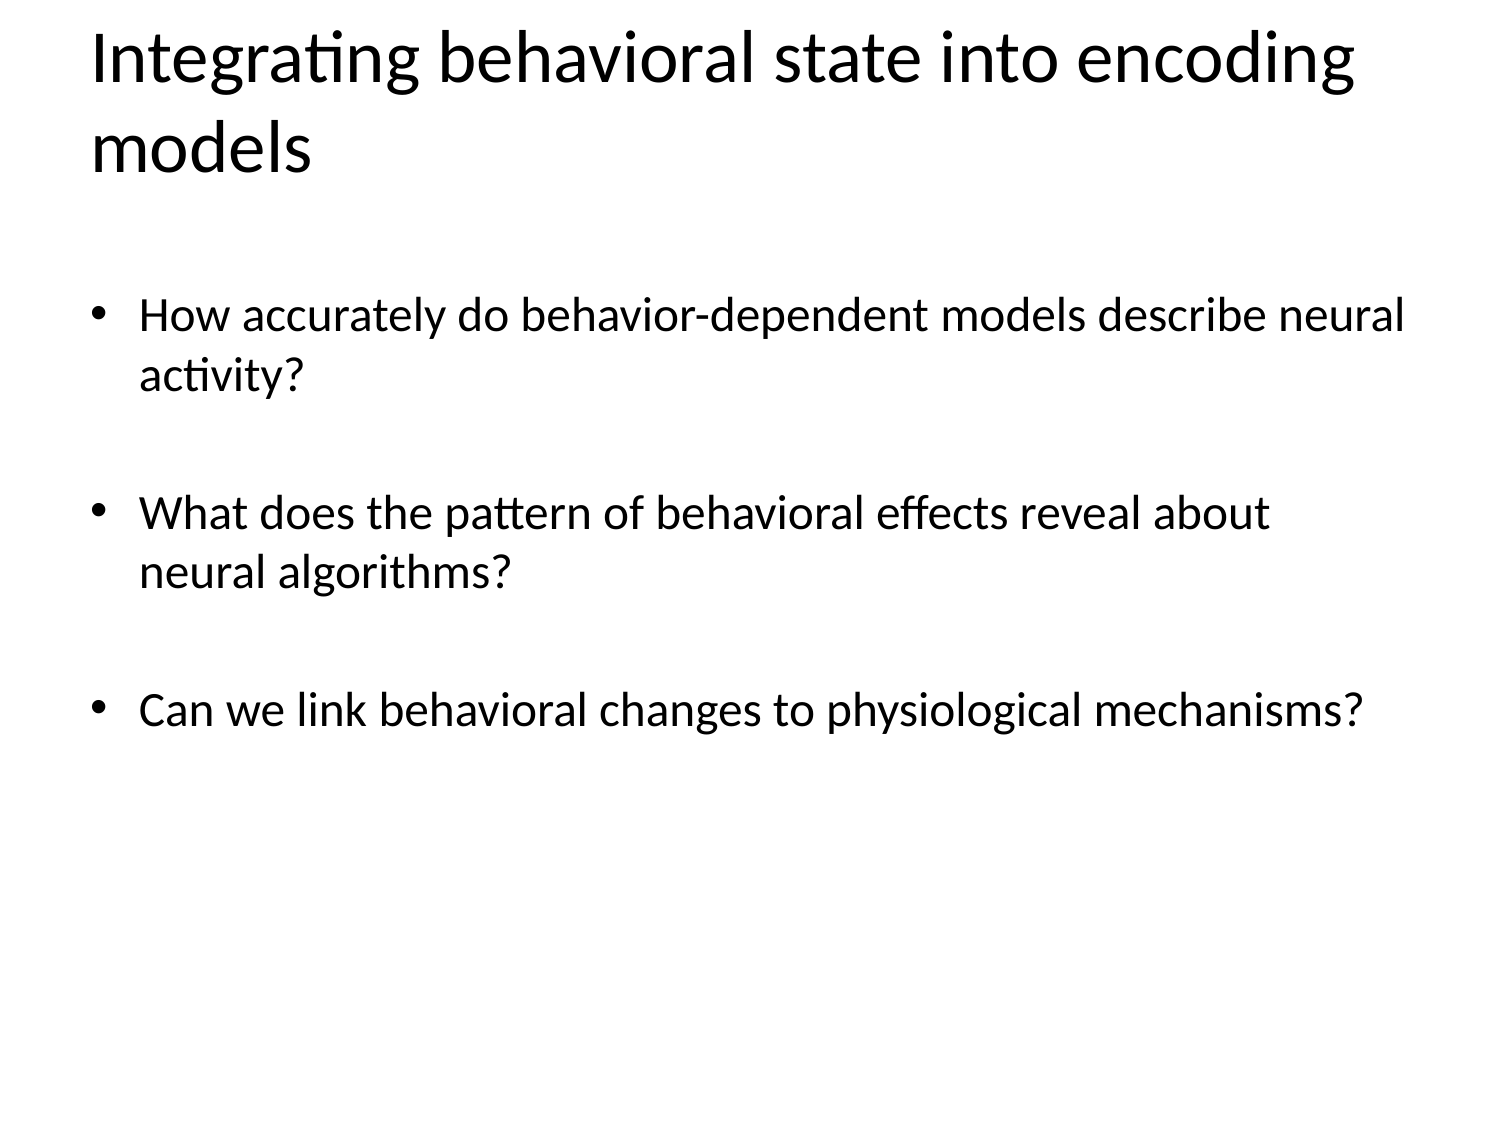

# Integrating behavioral state into encoding models
How accurately do behavior-dependent models describe neural activity?

What does the pattern of behavioral effects reveal about neural algorithms?

Can we link behavioral changes to physiological mechanisms?